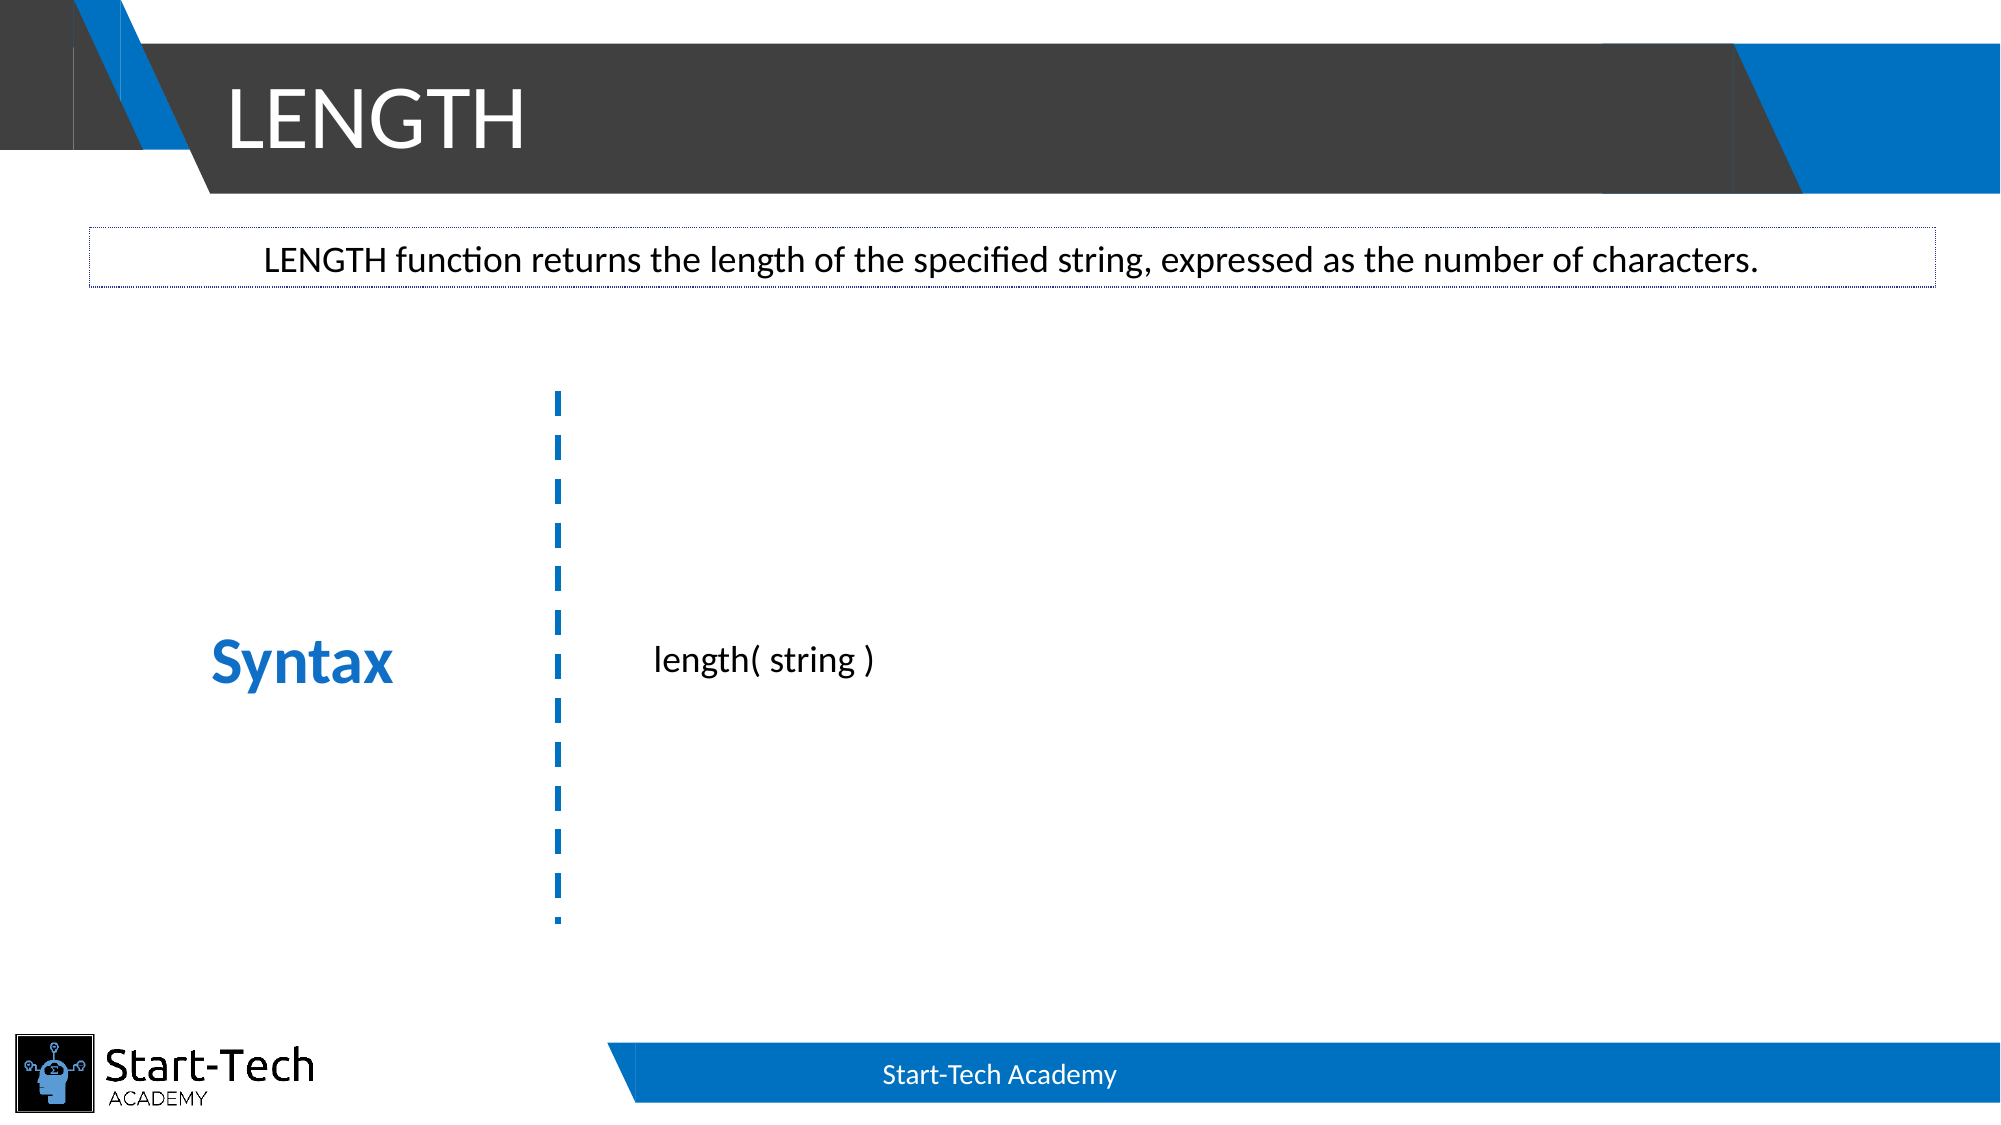

# LENGTH
LENGTH function returns the length of the specified string, expressed as the number of characters.
Syntax
length( string )
Start-Tech Academy